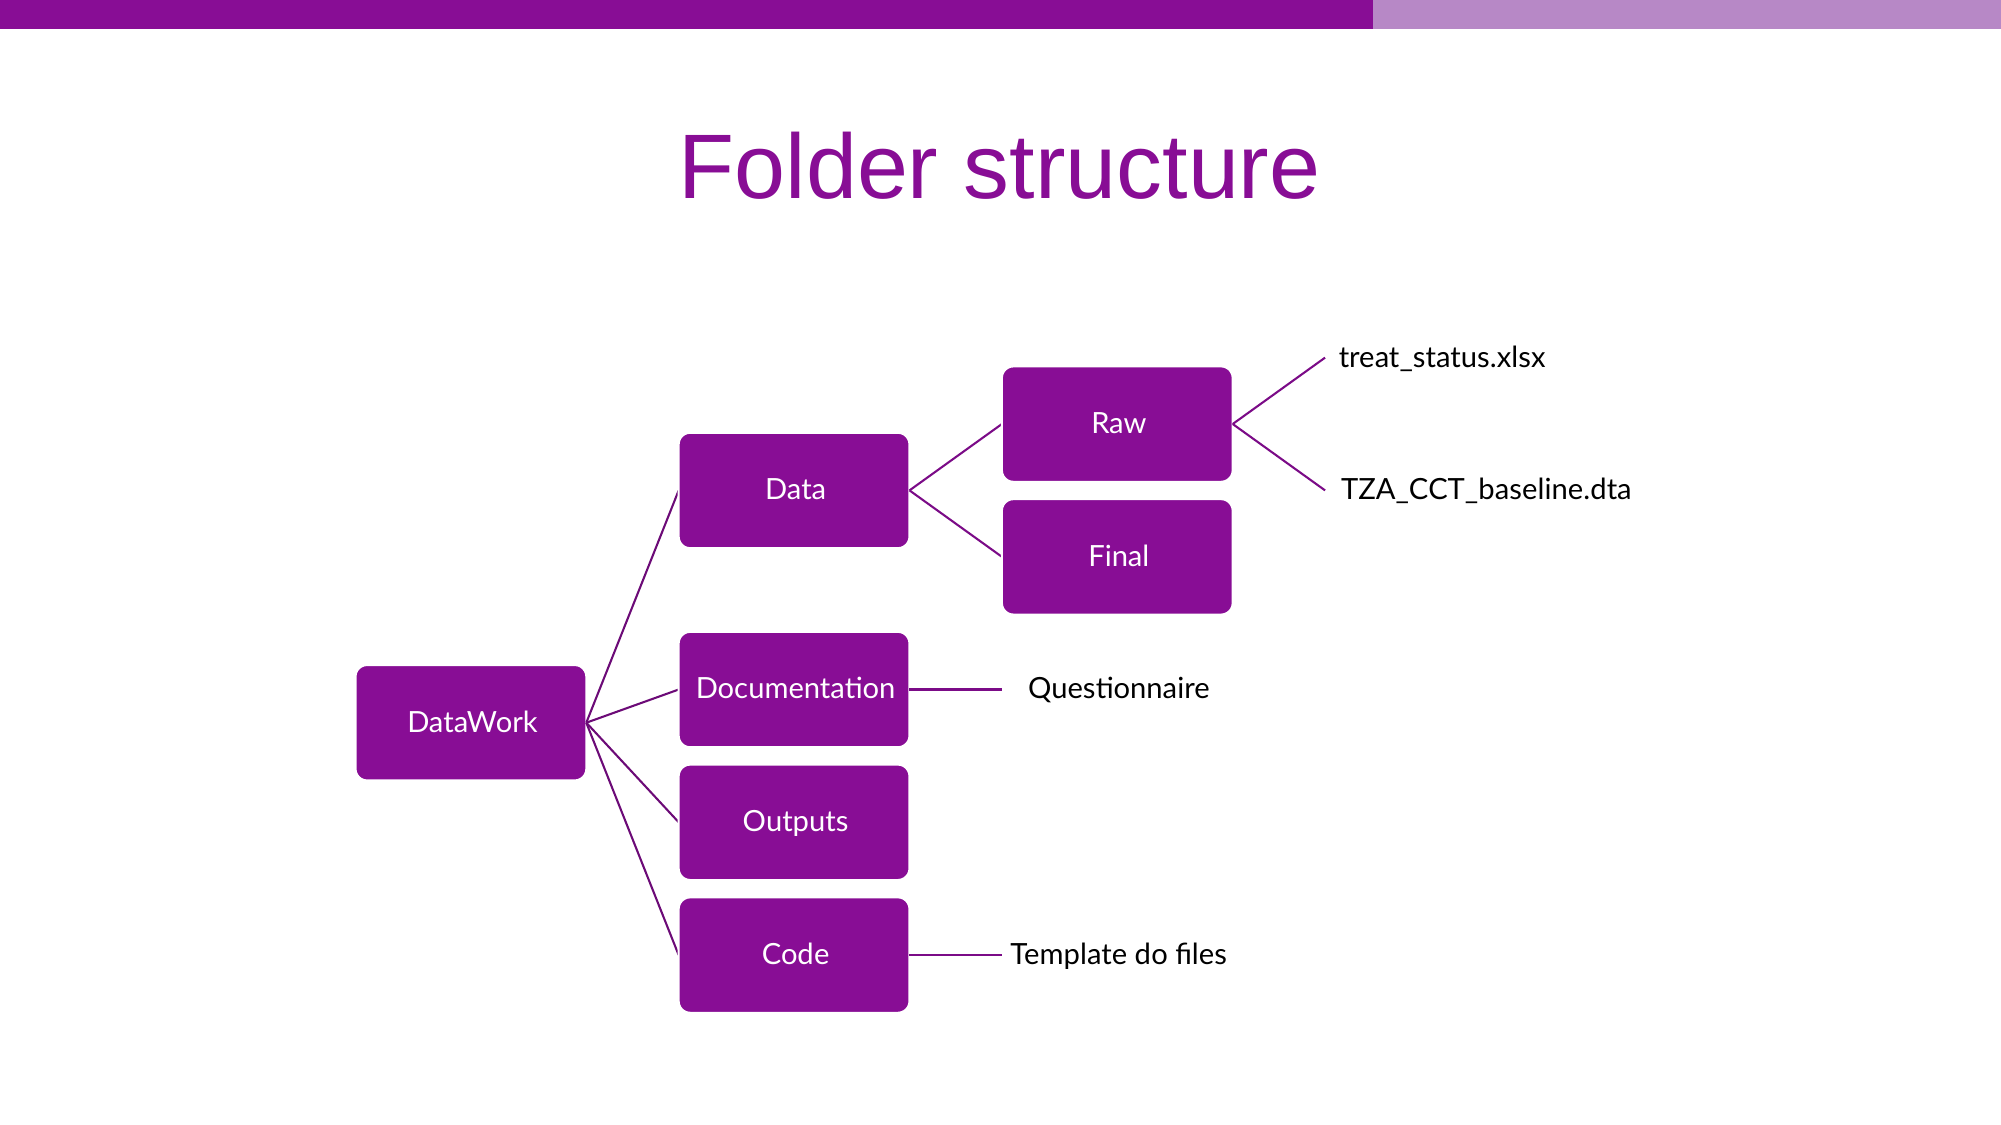

# Folder structure
DataWork

Data

Raw

treat_status.xlsx

TZA_CCT_baseline.dta

Final

Documentation

Questionnaire

Outputs

Code

Template do files